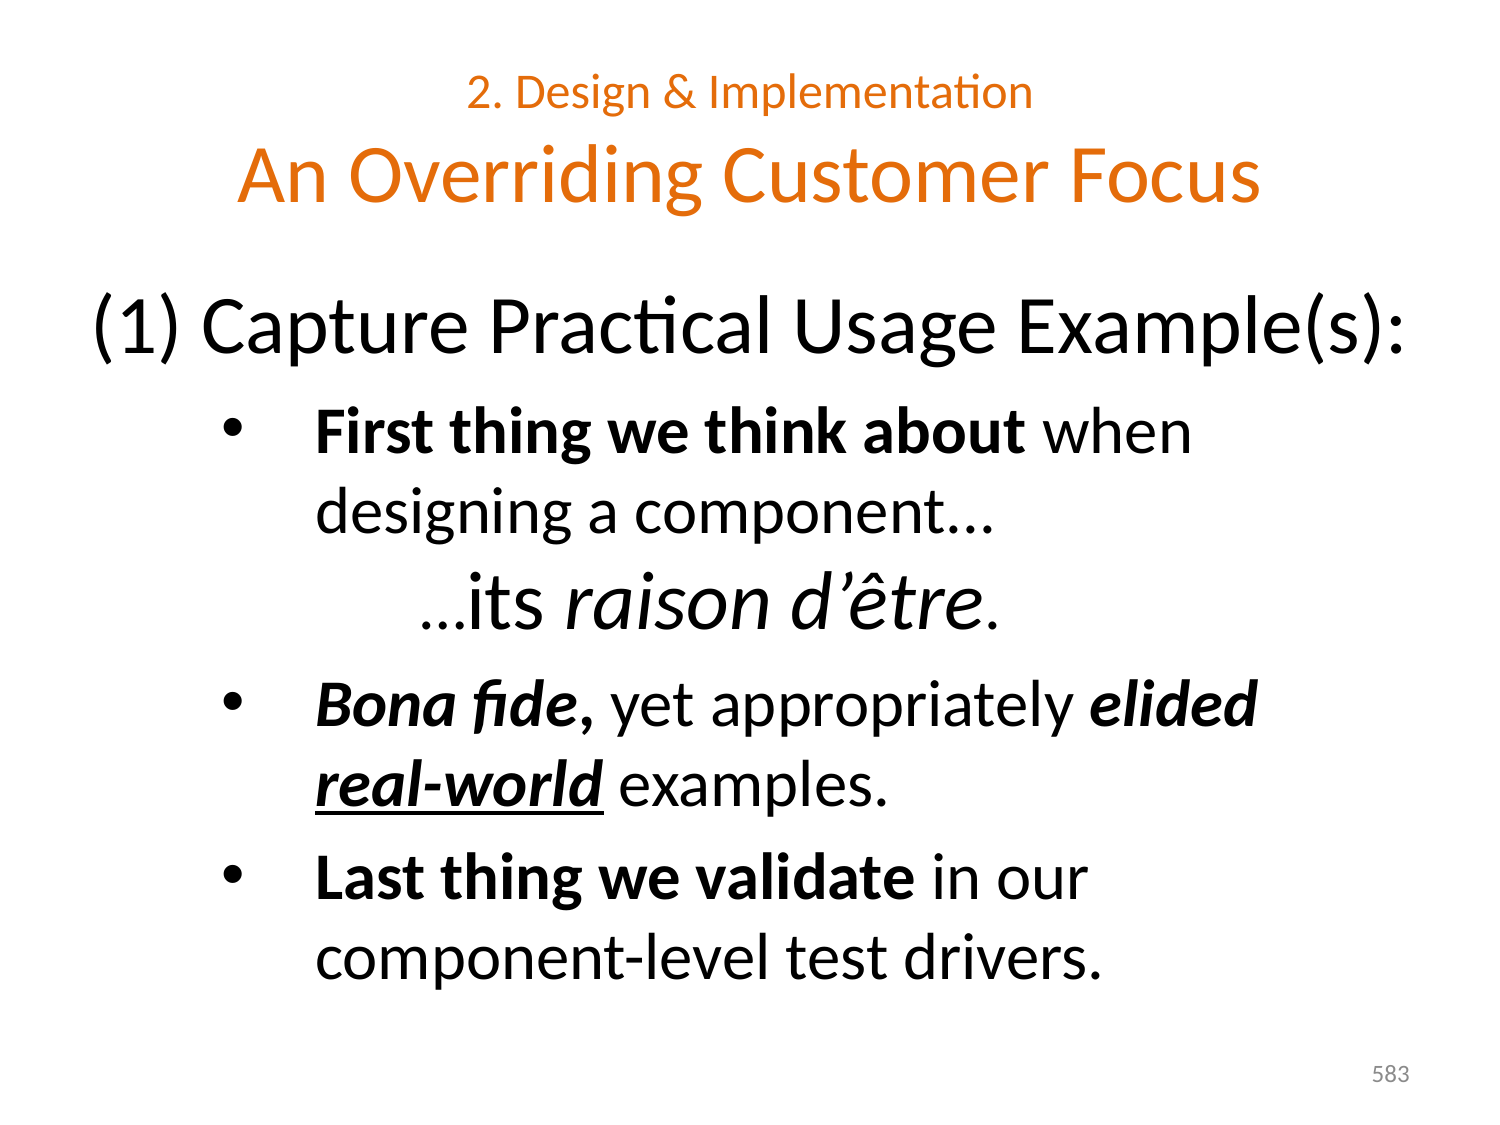

# 2. Design & Implementation An Overriding Customer Focus
(1) Capture Practical Usage Example(s):
First thing we think about when designing a component...                         X        …its raison d’être.
Bona fide, yet appropriately elided   real-world examples.
Last thing we validate in our component-level test drivers.

583